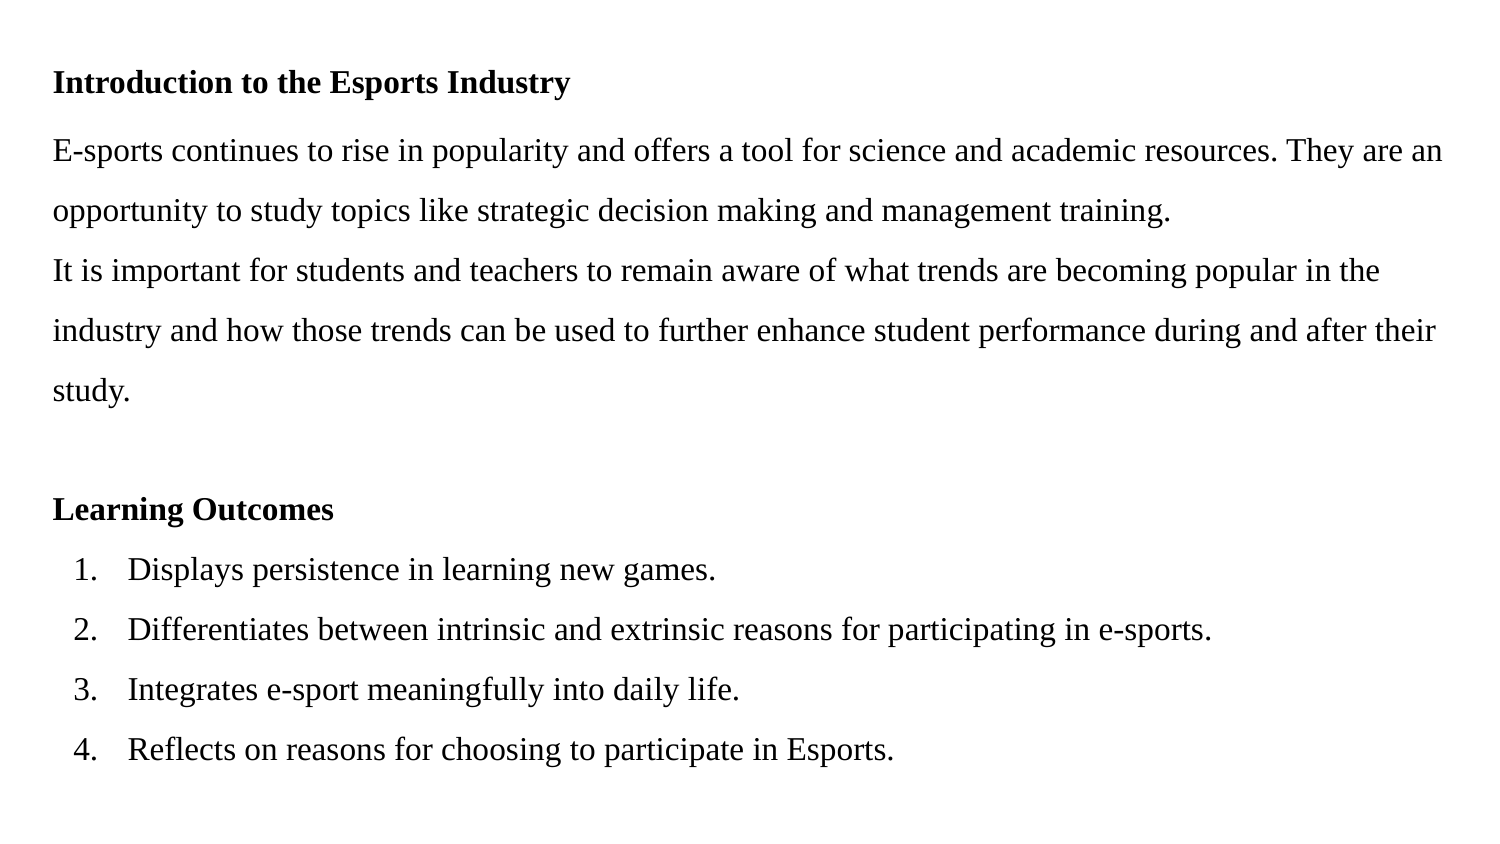

Introduction to the Esports Industry
E-sports continues to rise in popularity and offers a tool for science and academic resources. They are an opportunity to study topics like strategic decision making and management training.
It is important for students and teachers to remain aware of what trends are becoming popular in the industry and how those trends can be used to further enhance student performance during and after their study.

Learning Outcomes
Displays persistence in learning new games.
Differentiates between intrinsic and extrinsic reasons for participating in e-sports.
Integrates e-sport meaningfully into daily life.
Reflects on reasons for choosing to participate in Esports.